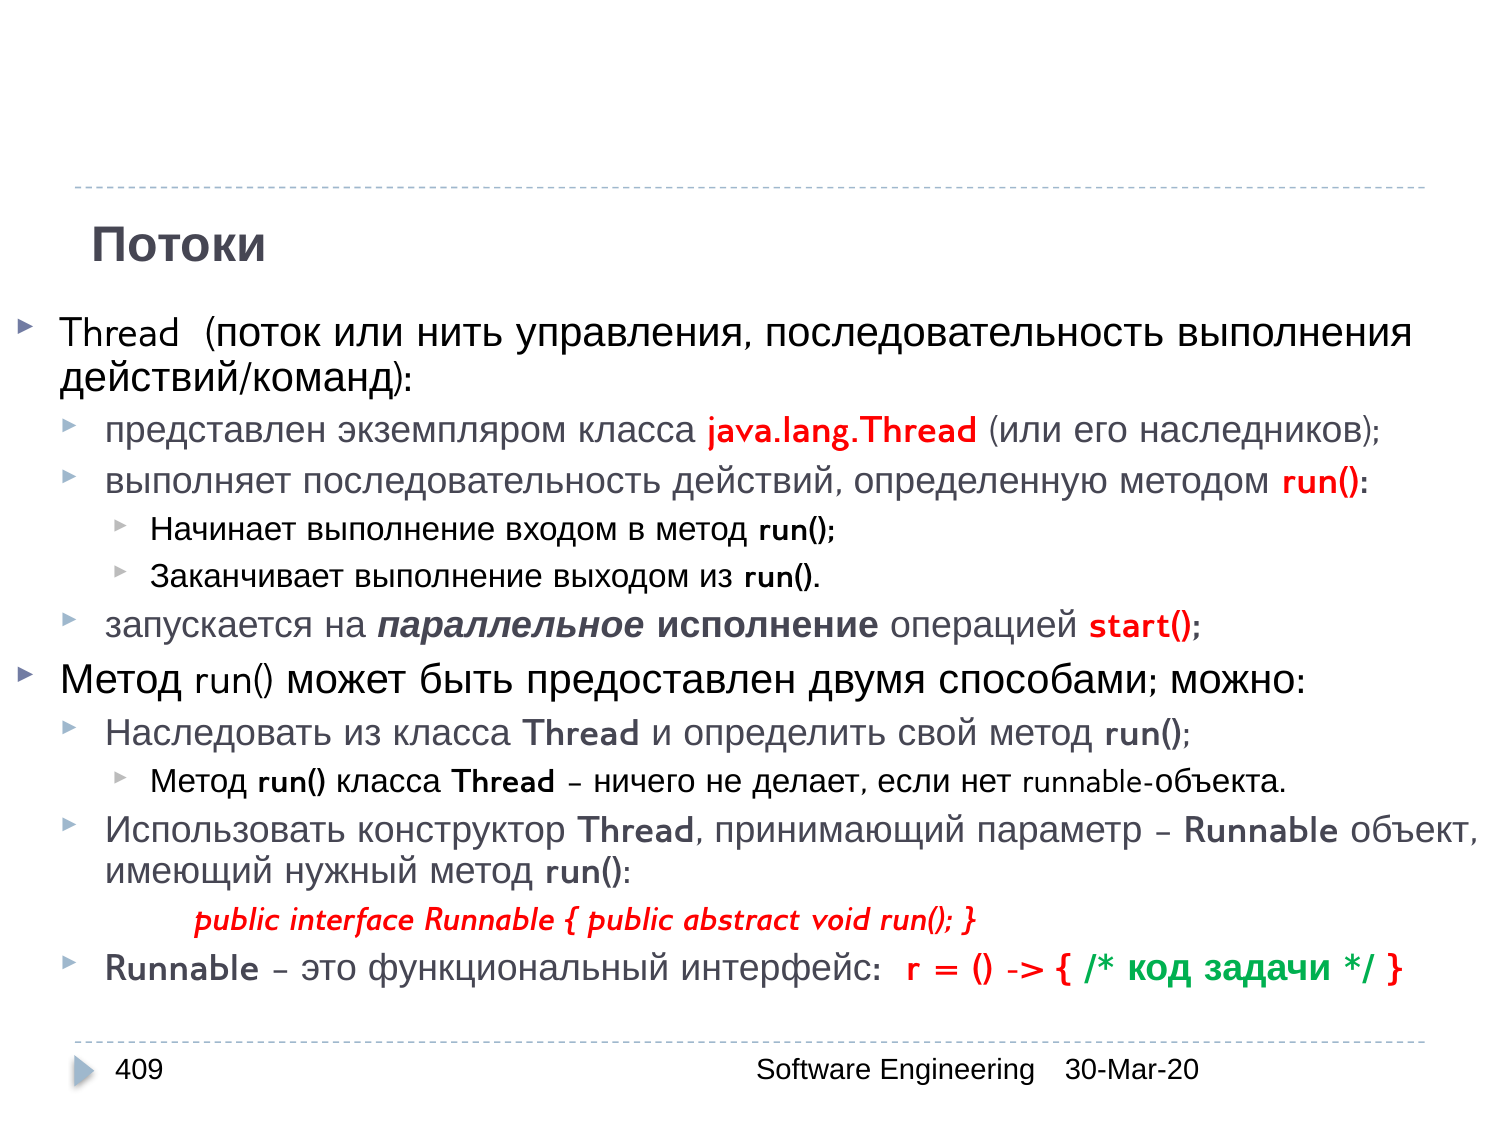

# Потоки
Thread  (поток или нить управления, последовательность выполнения действий/команд):
представлен экземпляром класса java.lang.Thread (или его наследников);
выполняет последовательность действий, определенную методом run():
Начинает выполнение входом в метод run();
Заканчивает выполнение выходом из run().
запускается на параллельное исполнение операцией start();
Метод run() может быть предоставлен двумя способами; можно:
Наследовать из класса Thread и определить свой метод run();
Метод run() класса Thread – ничего не делает, если нет runnable-объекта.
Использовать конструктор Thread, принимающий параметр – Runnable объект, имеющий нужный метод run():
        public interface Runnable { public abstract void run(); }
Runnable – это функциональный интерфейс:  r = () -> { /* код задачи */ }

409
Software Engineering
30-Mar-20